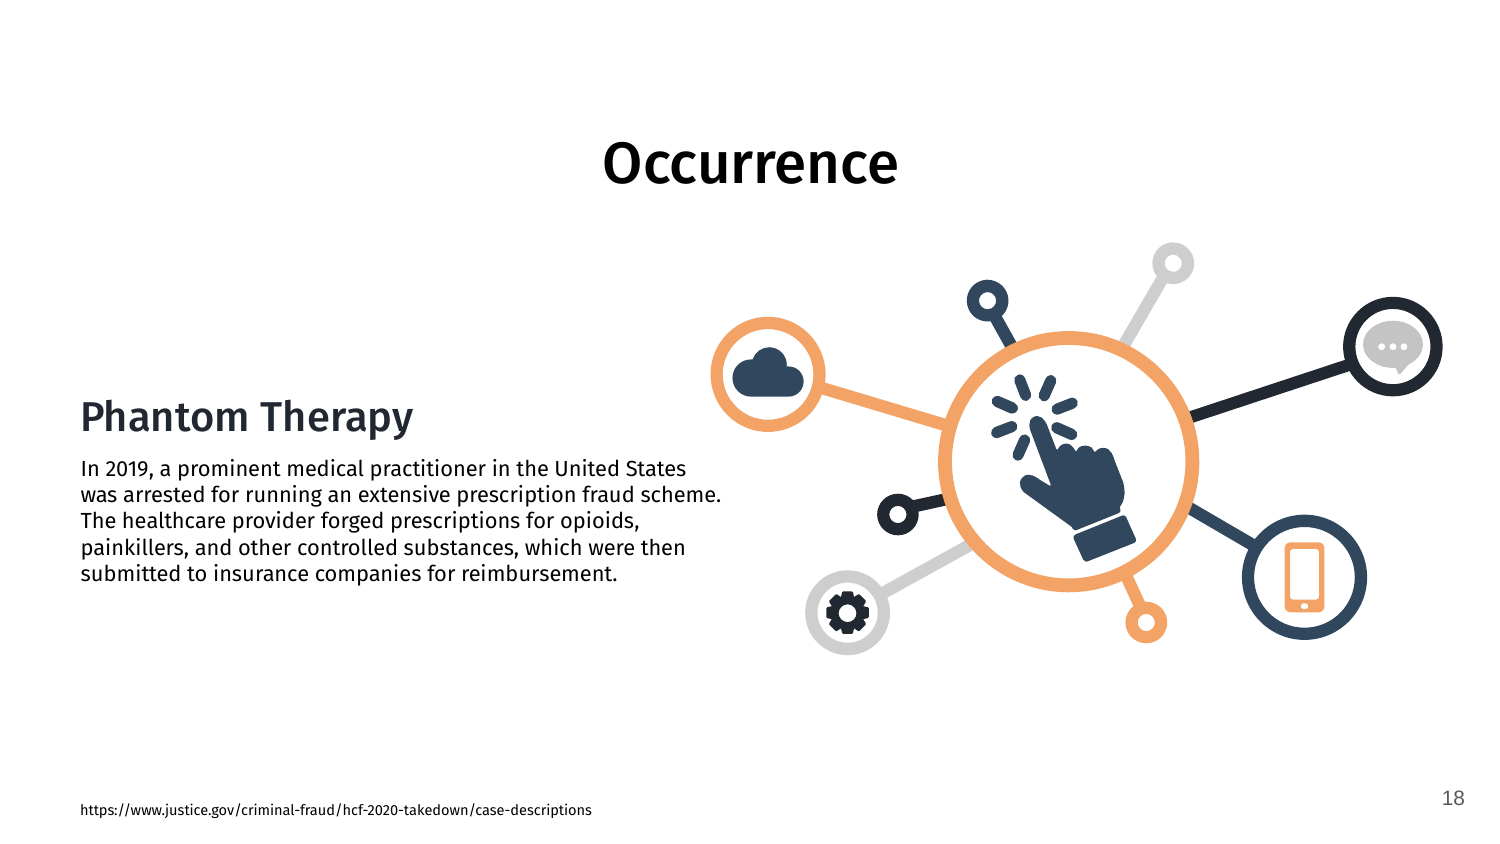

Occurrence

Phantom Therapy
In 2019, a prominent medical practitioner in the United States was arrested for running an extensive prescription fraud scheme. The healthcare provider forged prescriptions for opioids, painkillers, and other controlled substances, which were then submitted to insurance companies for reimbursement.
18
https://www.justice.gov/criminal-fraud/hcf-2020-takedown/case-descriptions